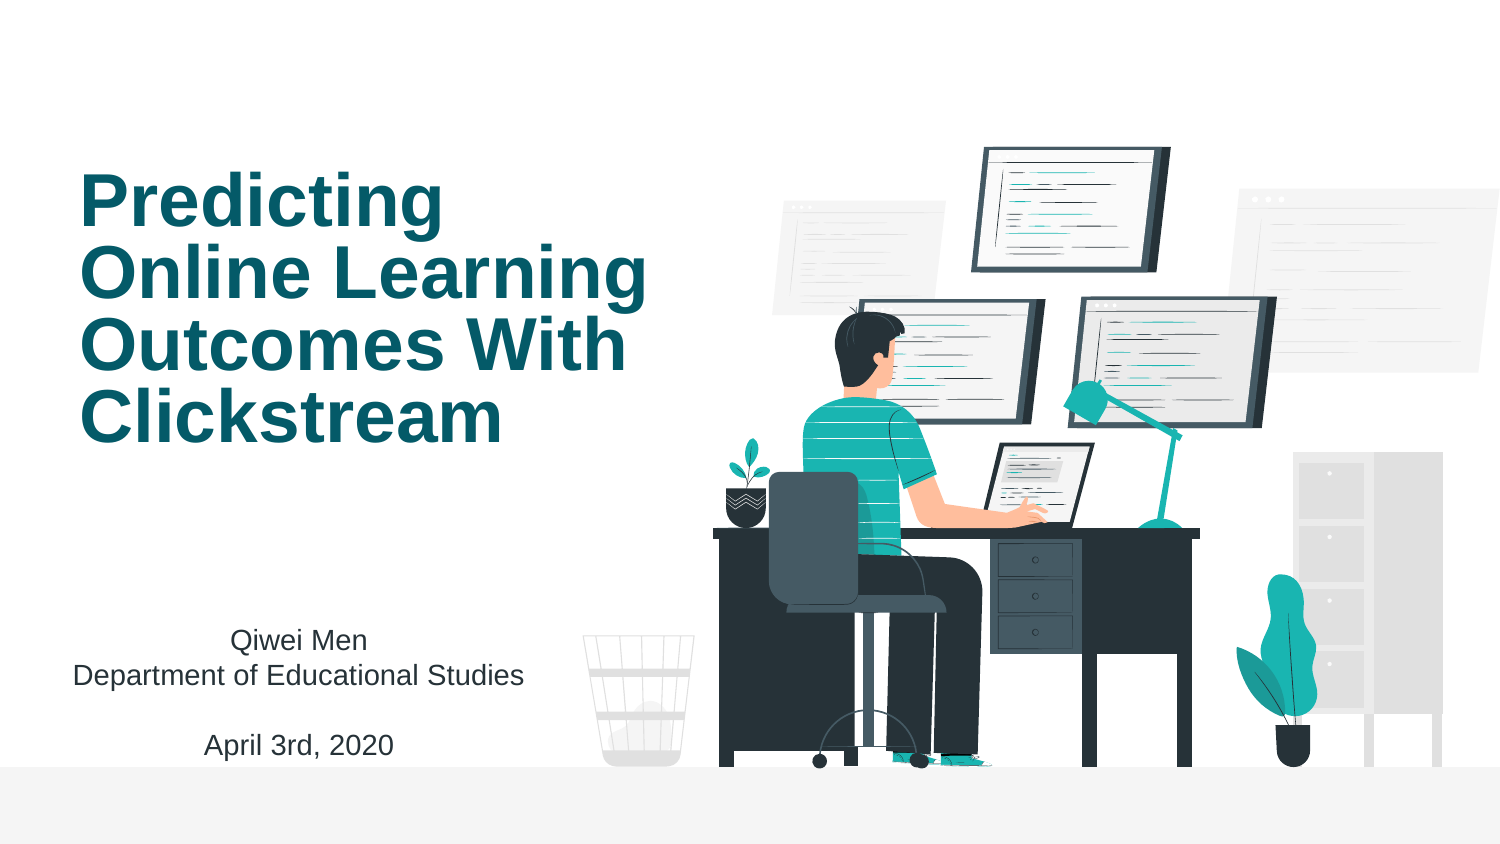

# Predicting Online Learning Outcomes With Clickstream

Qiwei Men
Department of Educational Studies

April 3rd, 2020